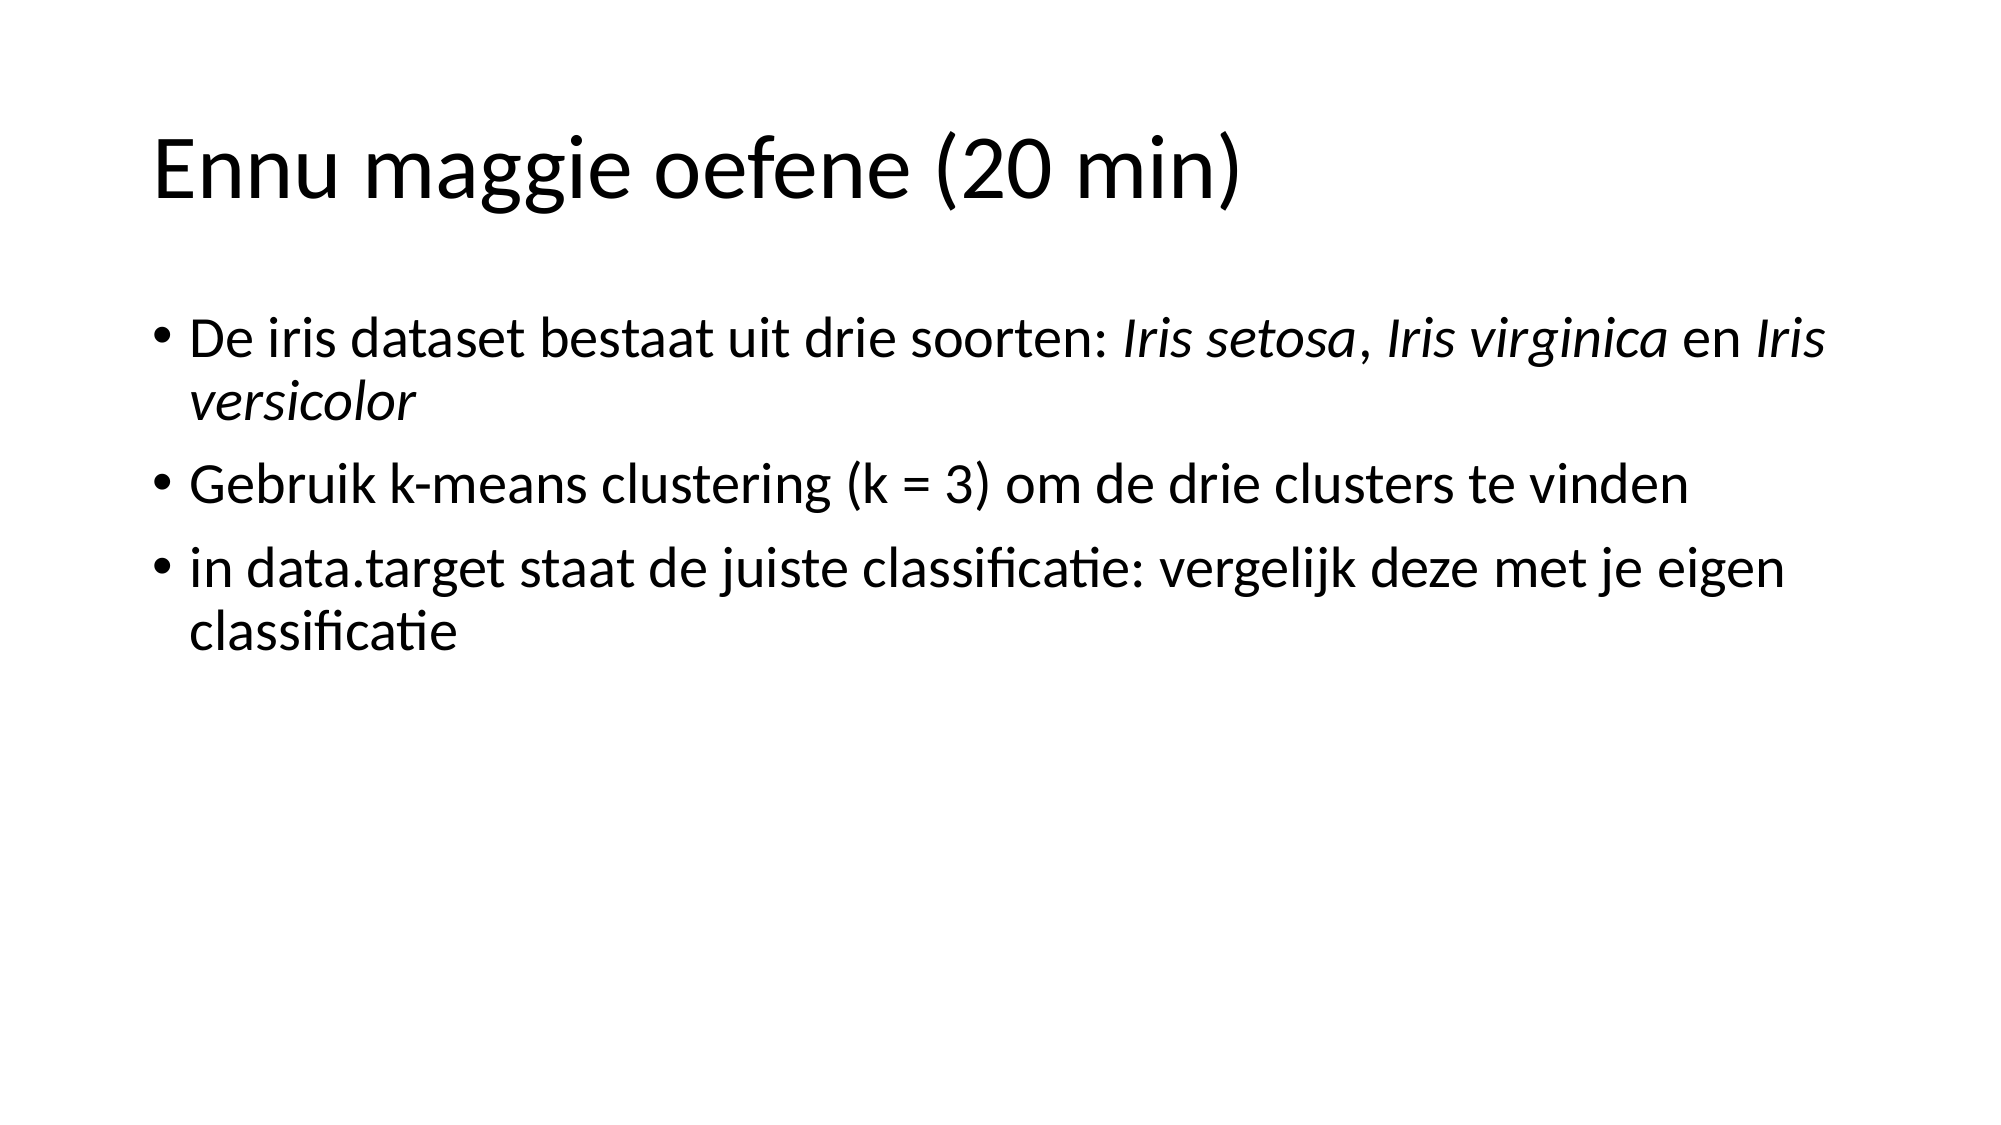

# Ennu maggie oefene (20 min)
De iris dataset bestaat uit drie soorten: Iris setosa, Iris virginica en Iris versicolor
Gebruik k-means clustering (k = 3) om de drie clusters te vinden
in data.target staat de juiste classificatie: vergelijk deze met je eigen classificatie